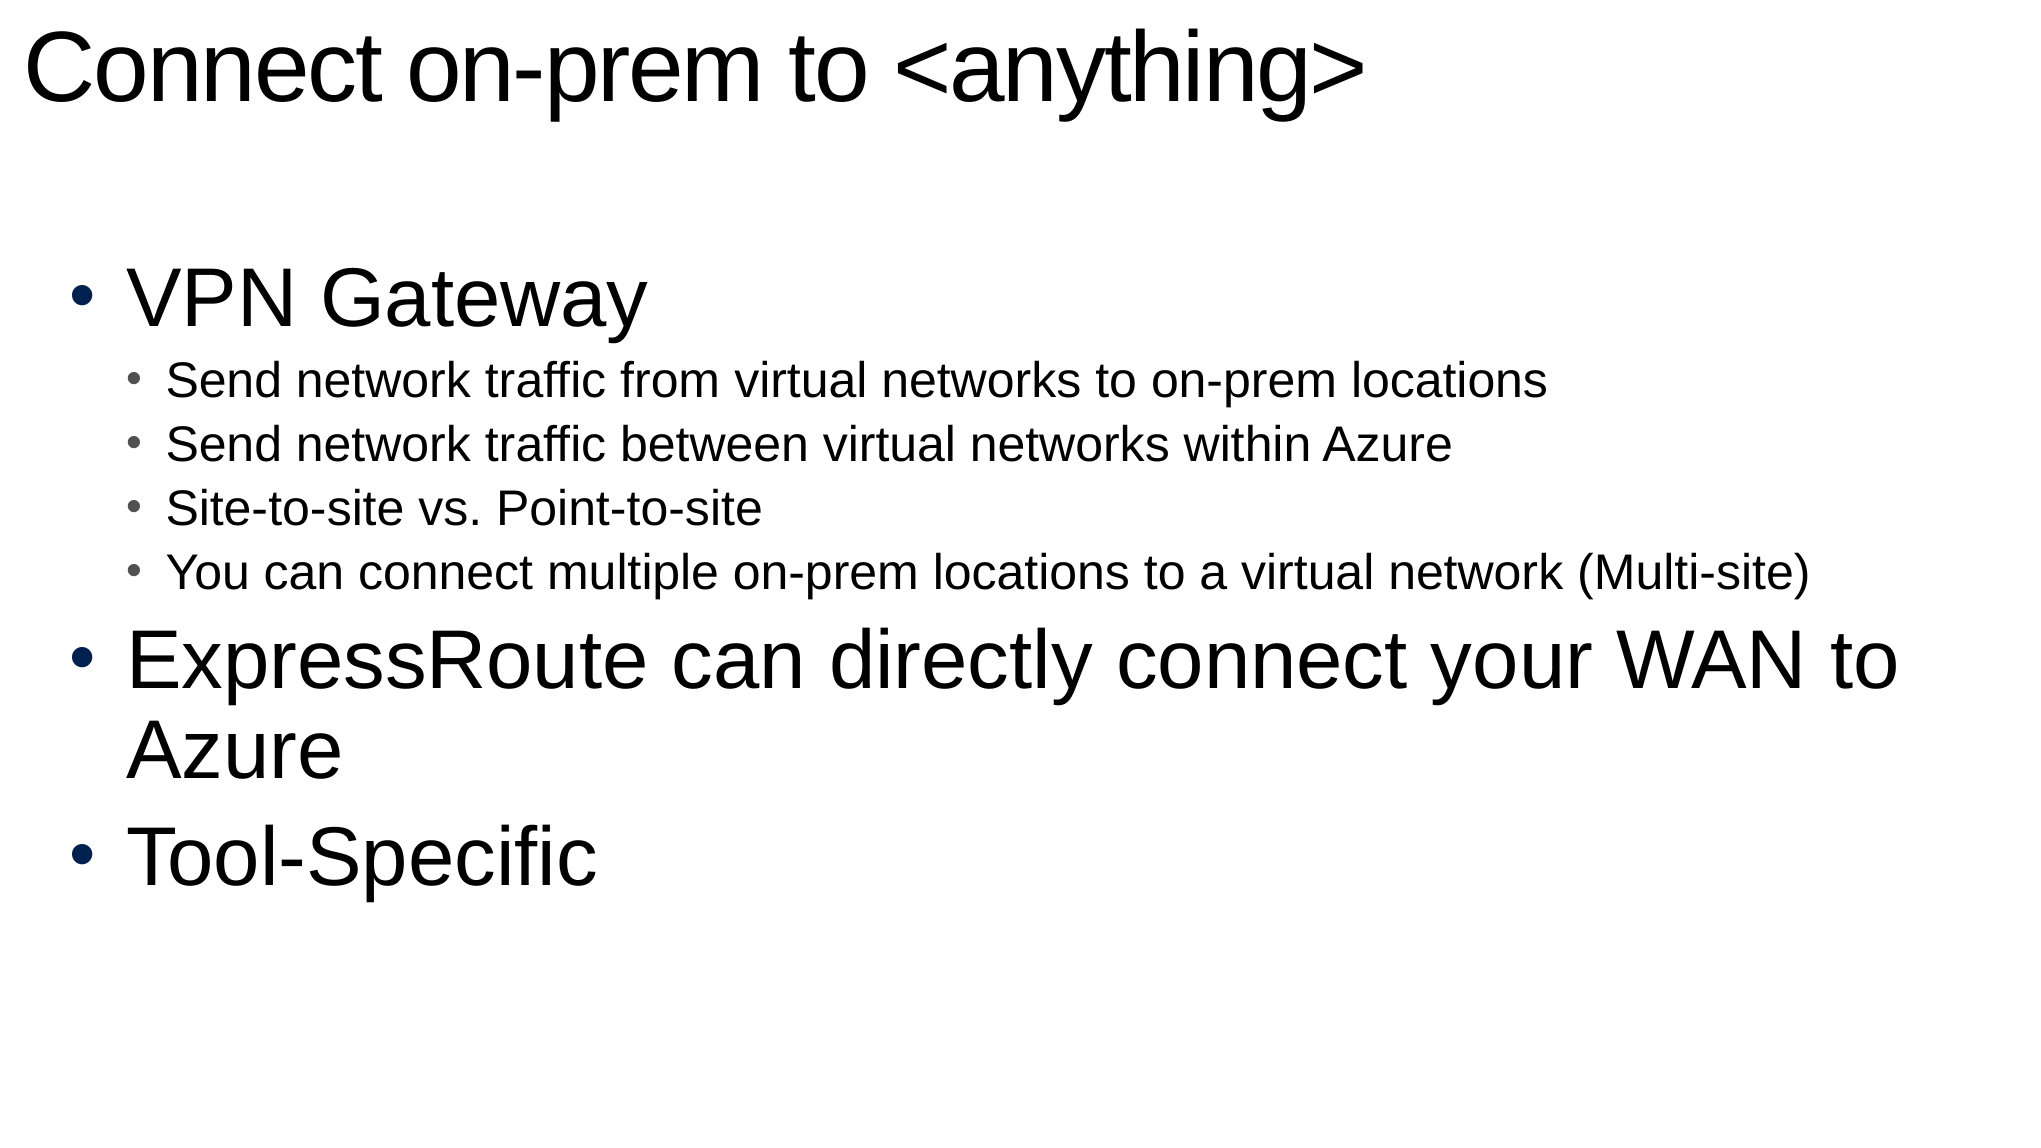

# Connect on-prem to <anything>
VPN Gateway
Send network traffic from virtual networks to on-prem locations
Send network traffic between virtual networks within Azure
Site-to-site vs. Point-to-site
You can connect multiple on-prem locations to a virtual network (Multi-site)
ExpressRoute can directly connect your WAN to Azure
Tool-Specific